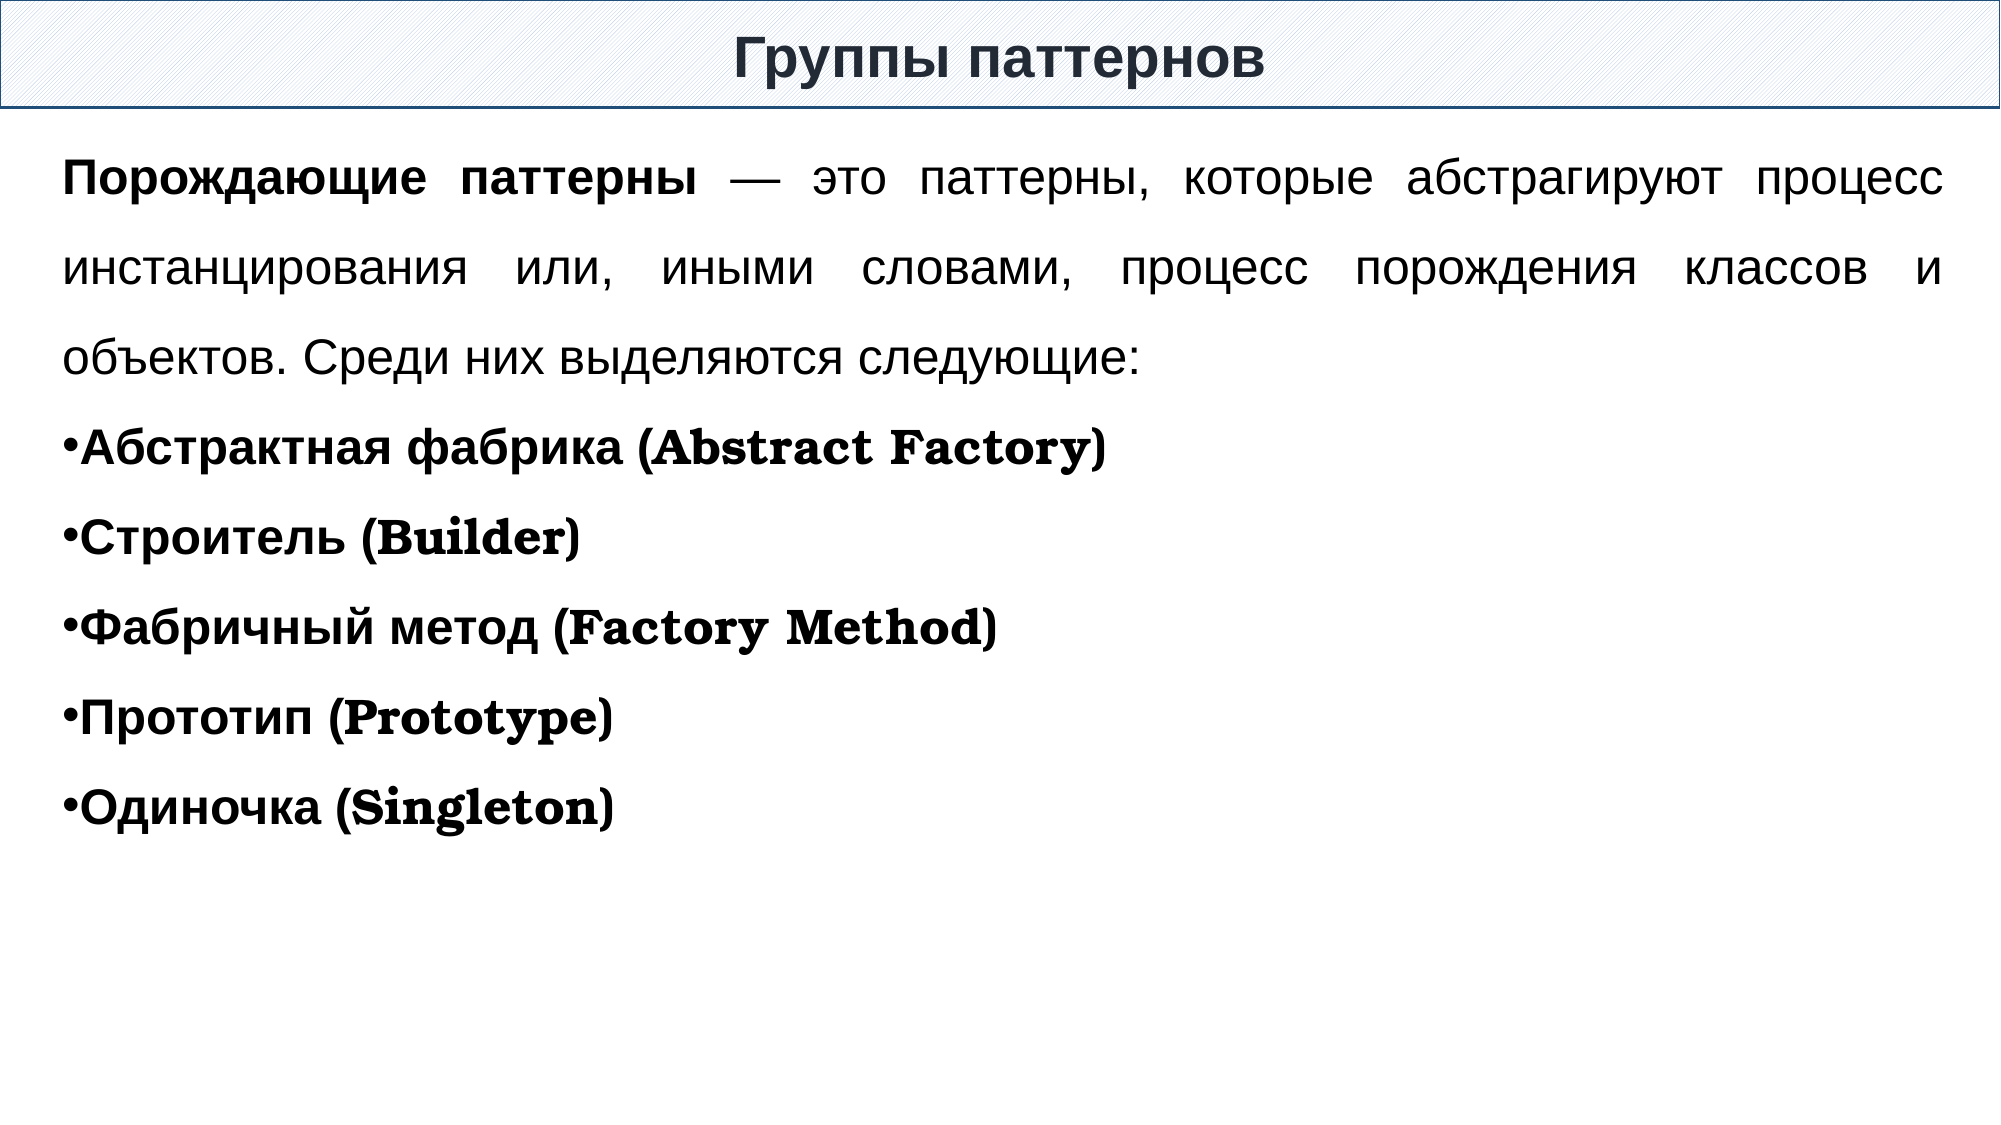

Группы паттернов
Порождающие паттерны — это паттерны, которые абстрагируют процесс инстанцирования или, иными словами, процесс порождения классов и объектов. Среди них выделяются следующие:
Абстрактная фабрика (Abstract Factory)
Строитель (Builder)
Фабричный метод (Factory Method)
Прототип (Prototype)
Одиночка (Singleton)